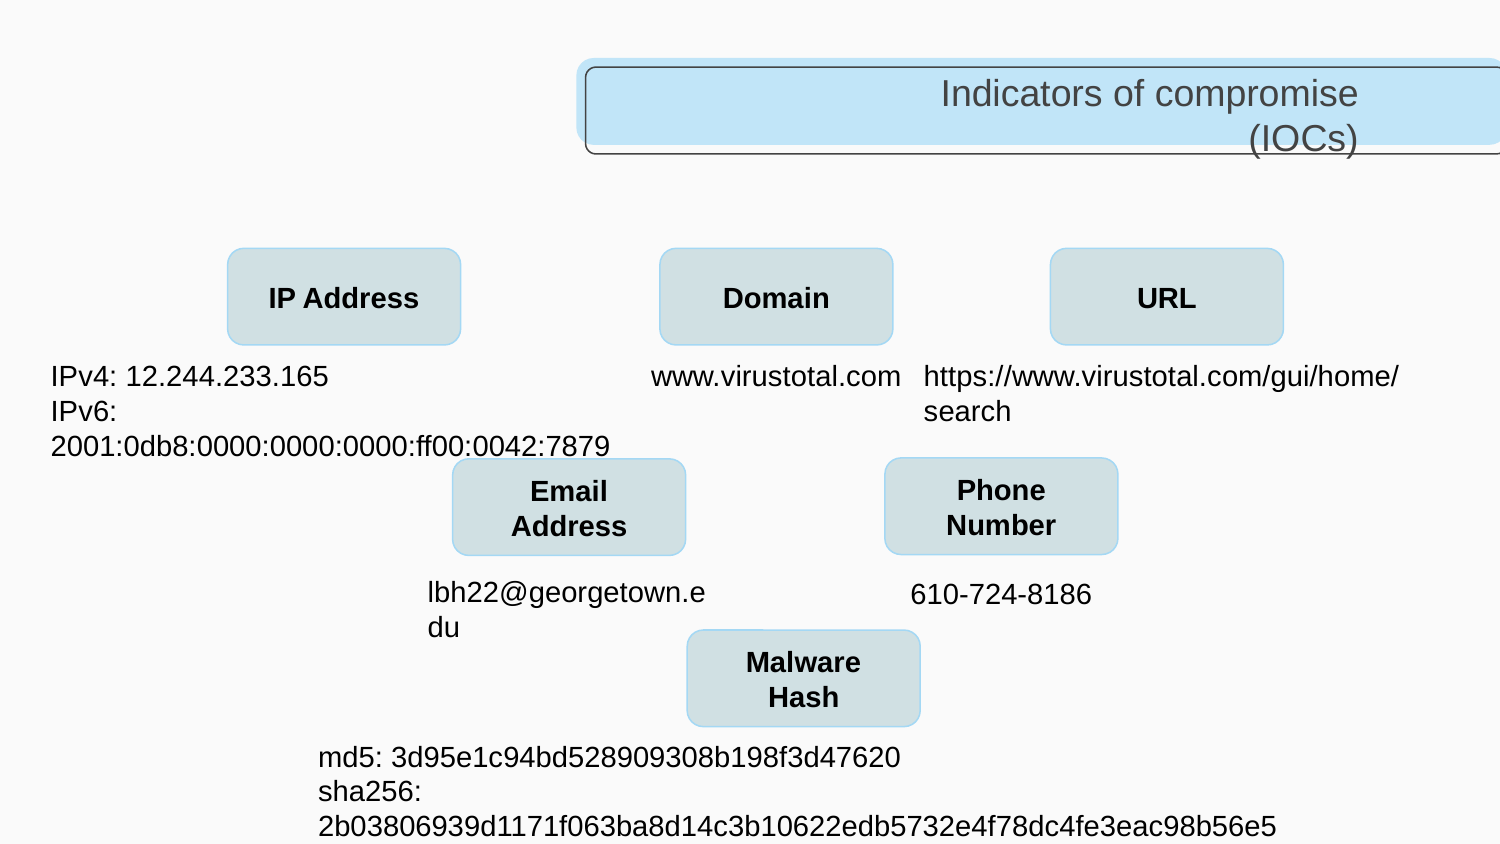

# Indicators of compromise (IOCs)
IP Address
Domain
URL
IPv4: 12.244.233.165
IPv6: 2001:0db8:0000:0000:0000:ff00:0042:7879
www.virustotal.com
https://www.virustotal.com/gui/home/search
Phone Number
Email Address
lbh22@georgetown.edu
610-724-8186
Malware Hash
md5: 3d95e1c94bd528909308b198f3d47620
sha256: 2b03806939d1171f063ba8d14c3b10622edb5732e4f78dc4fe3eac98b56e5d46